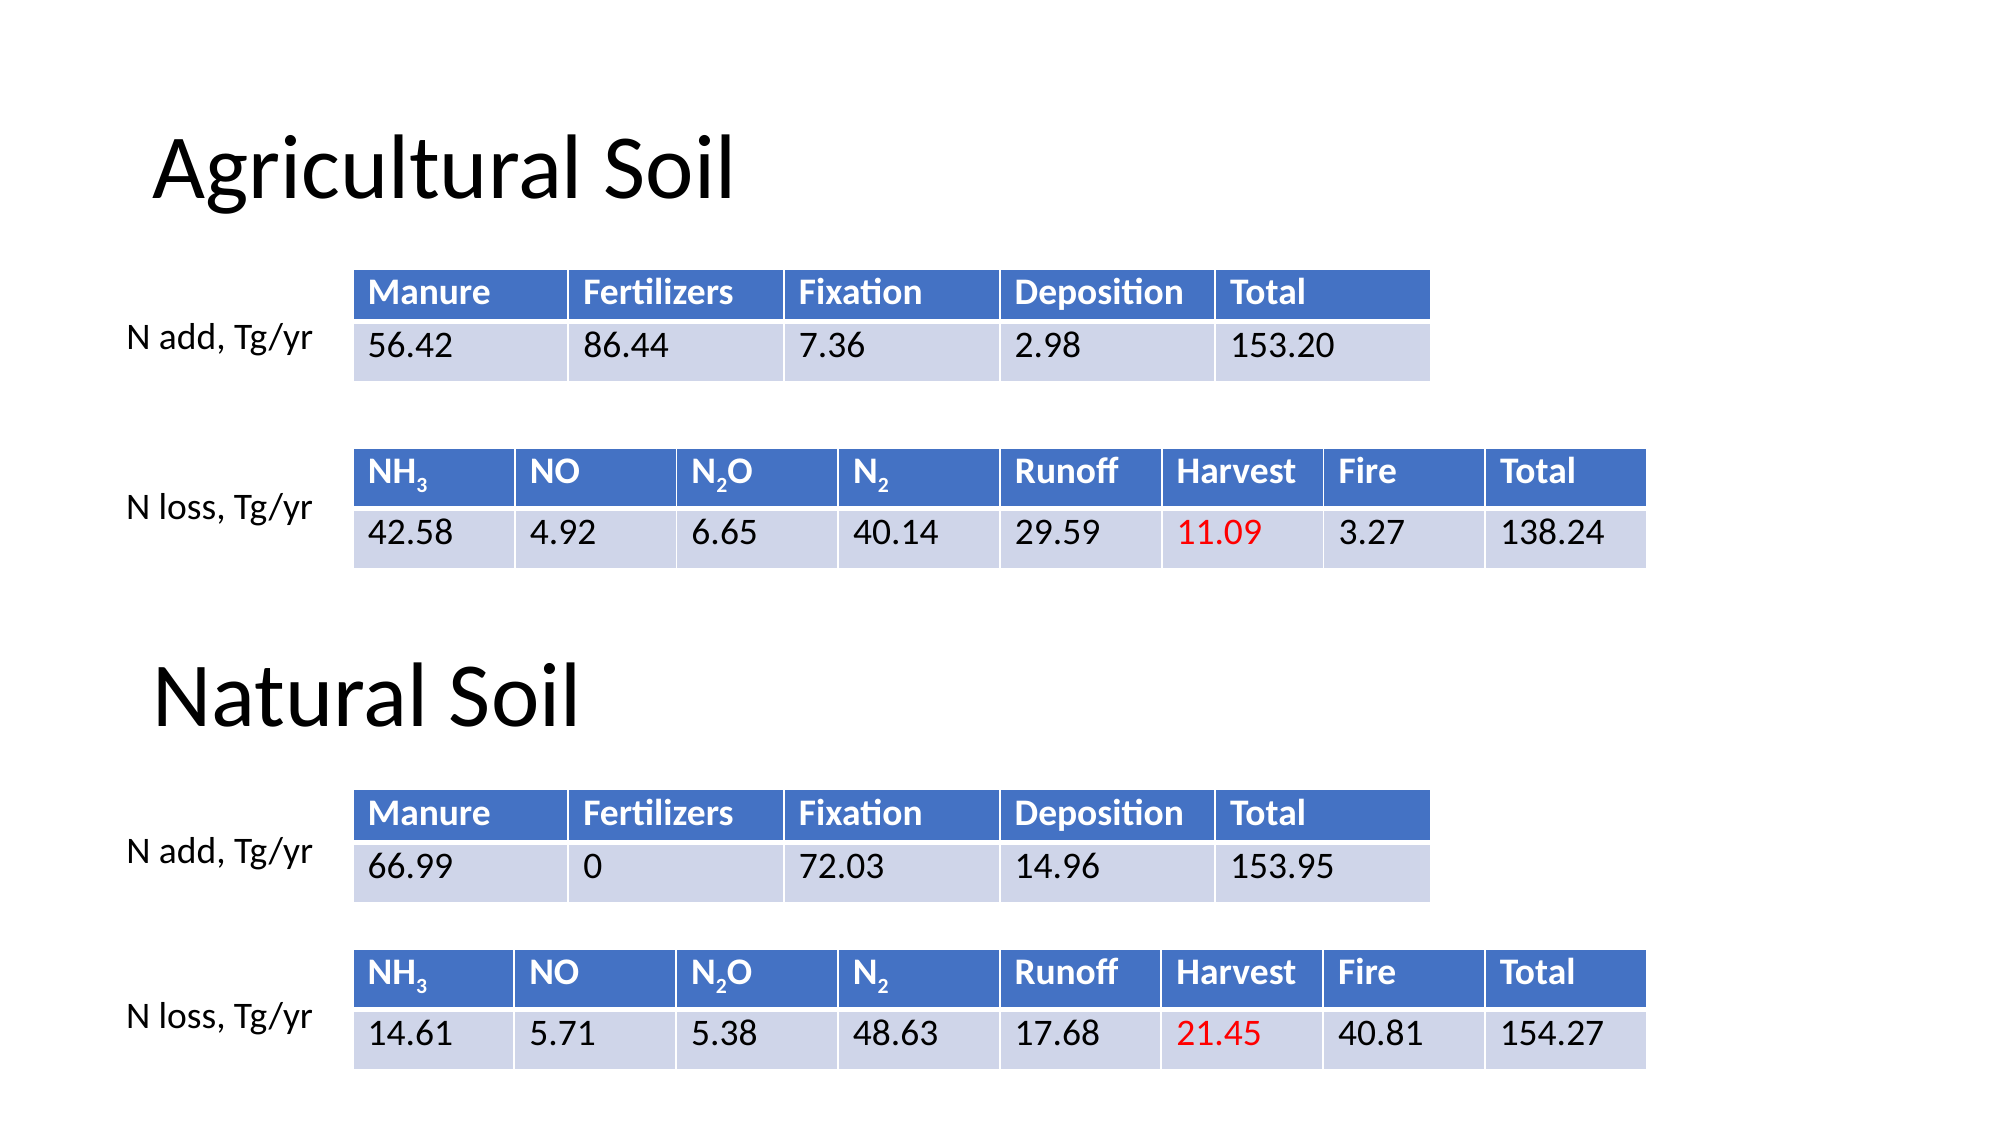

# Agricultural Soil
| Manure | Fertilizers | Fixation | Deposition | Total |
| --- | --- | --- | --- | --- |
| 56.42 | 86.44 | 7.36 | 2.98 | 153.20 |
N add, Tg/yr
| NH3 | NO | N2O | N2 | Runoff | Harvest | Fire | Total |
| --- | --- | --- | --- | --- | --- | --- | --- |
| 42.58 | 4.92 | 6.65 | 40.14 | 29.59 | 11.09 | 3.27 | 138.24 |
N loss, Tg/yr
Natural Soil
| Manure | Fertilizers | Fixation | Deposition | Total |
| --- | --- | --- | --- | --- |
| 66.99 | 0 | 72.03 | 14.96 | 153.95 |
N add, Tg/yr
| NH3 | NO | N2O | N2 | Runoff | Harvest | Fire | Total |
| --- | --- | --- | --- | --- | --- | --- | --- |
| 14.61 | 5.71 | 5.38 | 48.63 | 17.68 | 21.45 | 40.81 | 154.27 |
N loss, Tg/yr